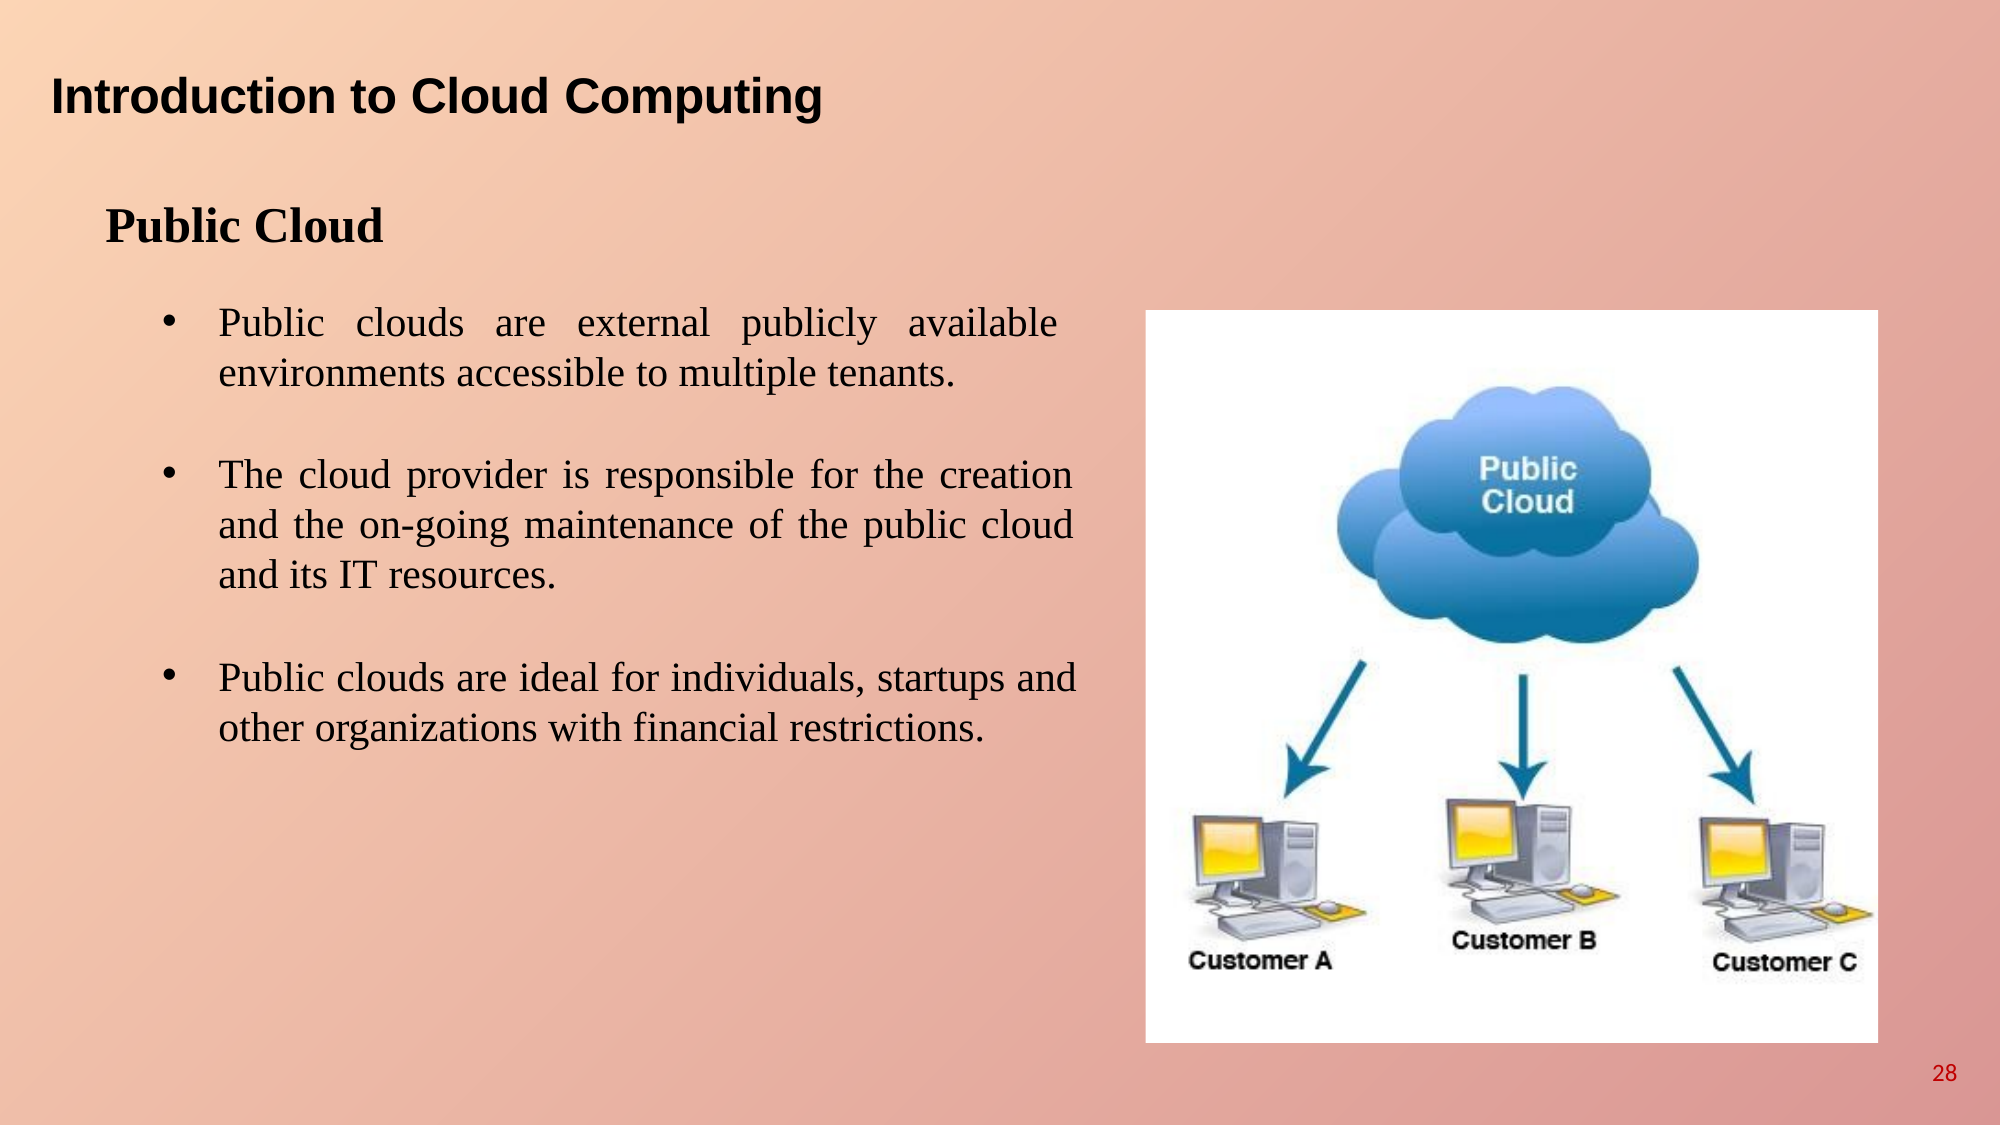

# Introduction to Cloud Computing
Public Cloud
Public clouds are external publicly available  environments accessible to multiple tenants.

The cloud provider is responsible for the creation  and the on-going maintenance of the public cloud  and its IT resources.

Public clouds are ideal for individuals, startups and  other organizations with financial restrictions.

28